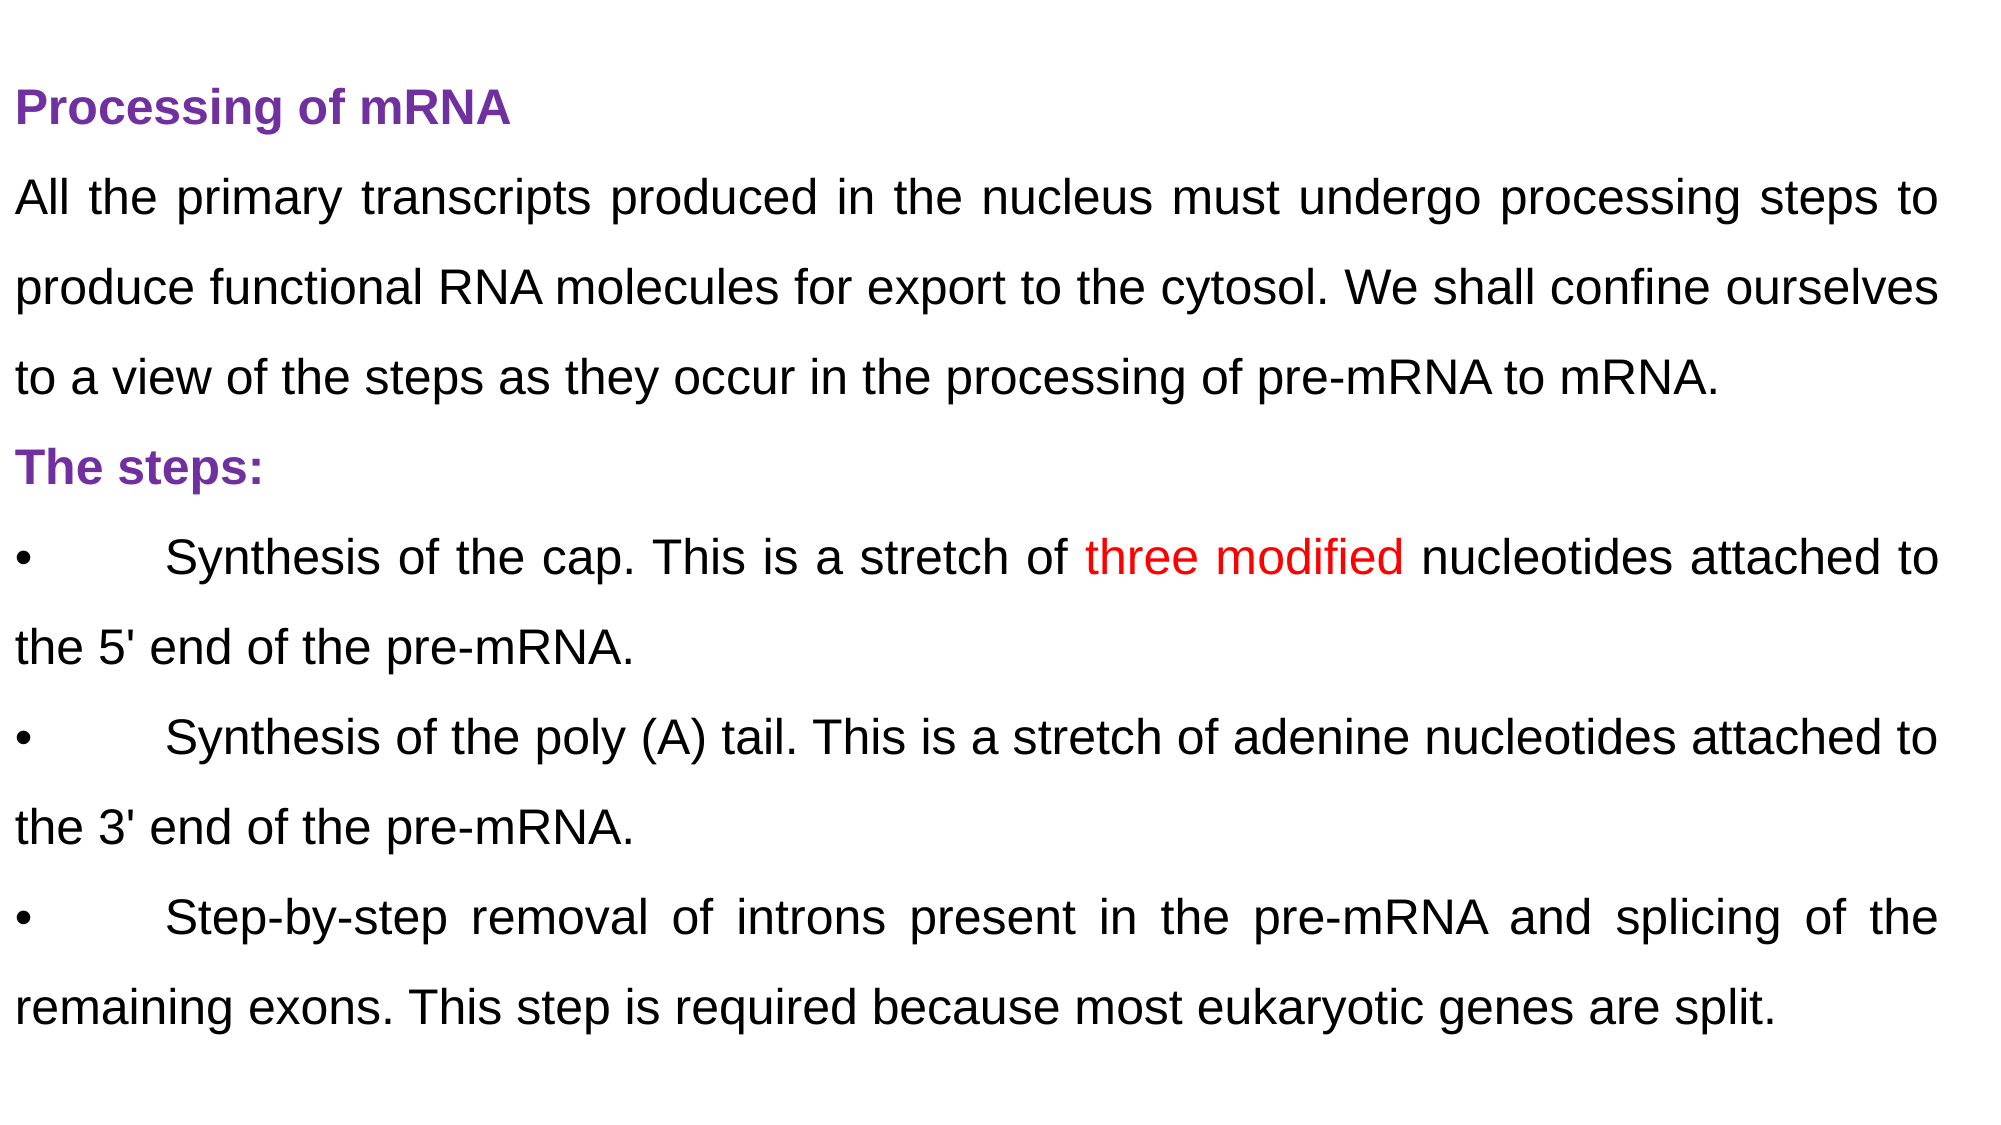

Processing of mRNA
All the primary transcripts produced in the nucleus must undergo processing steps to produce functional RNA molecules for export to the cytosol. We shall confine ourselves to a view of the steps as they occur in the processing of pre-mRNA to mRNA.
The steps:
•	Synthesis of the cap. This is a stretch of three modified nucleotides attached to the 5' end of the pre-mRNA.
•	Synthesis of the poly (A) tail. This is a stretch of adenine nucleotides attached to the 3' end of the pre-mRNA.
•	Step-by-step removal of introns present in the pre-mRNA and splicing of the remaining exons. This step is required because most eukaryotic genes are split.